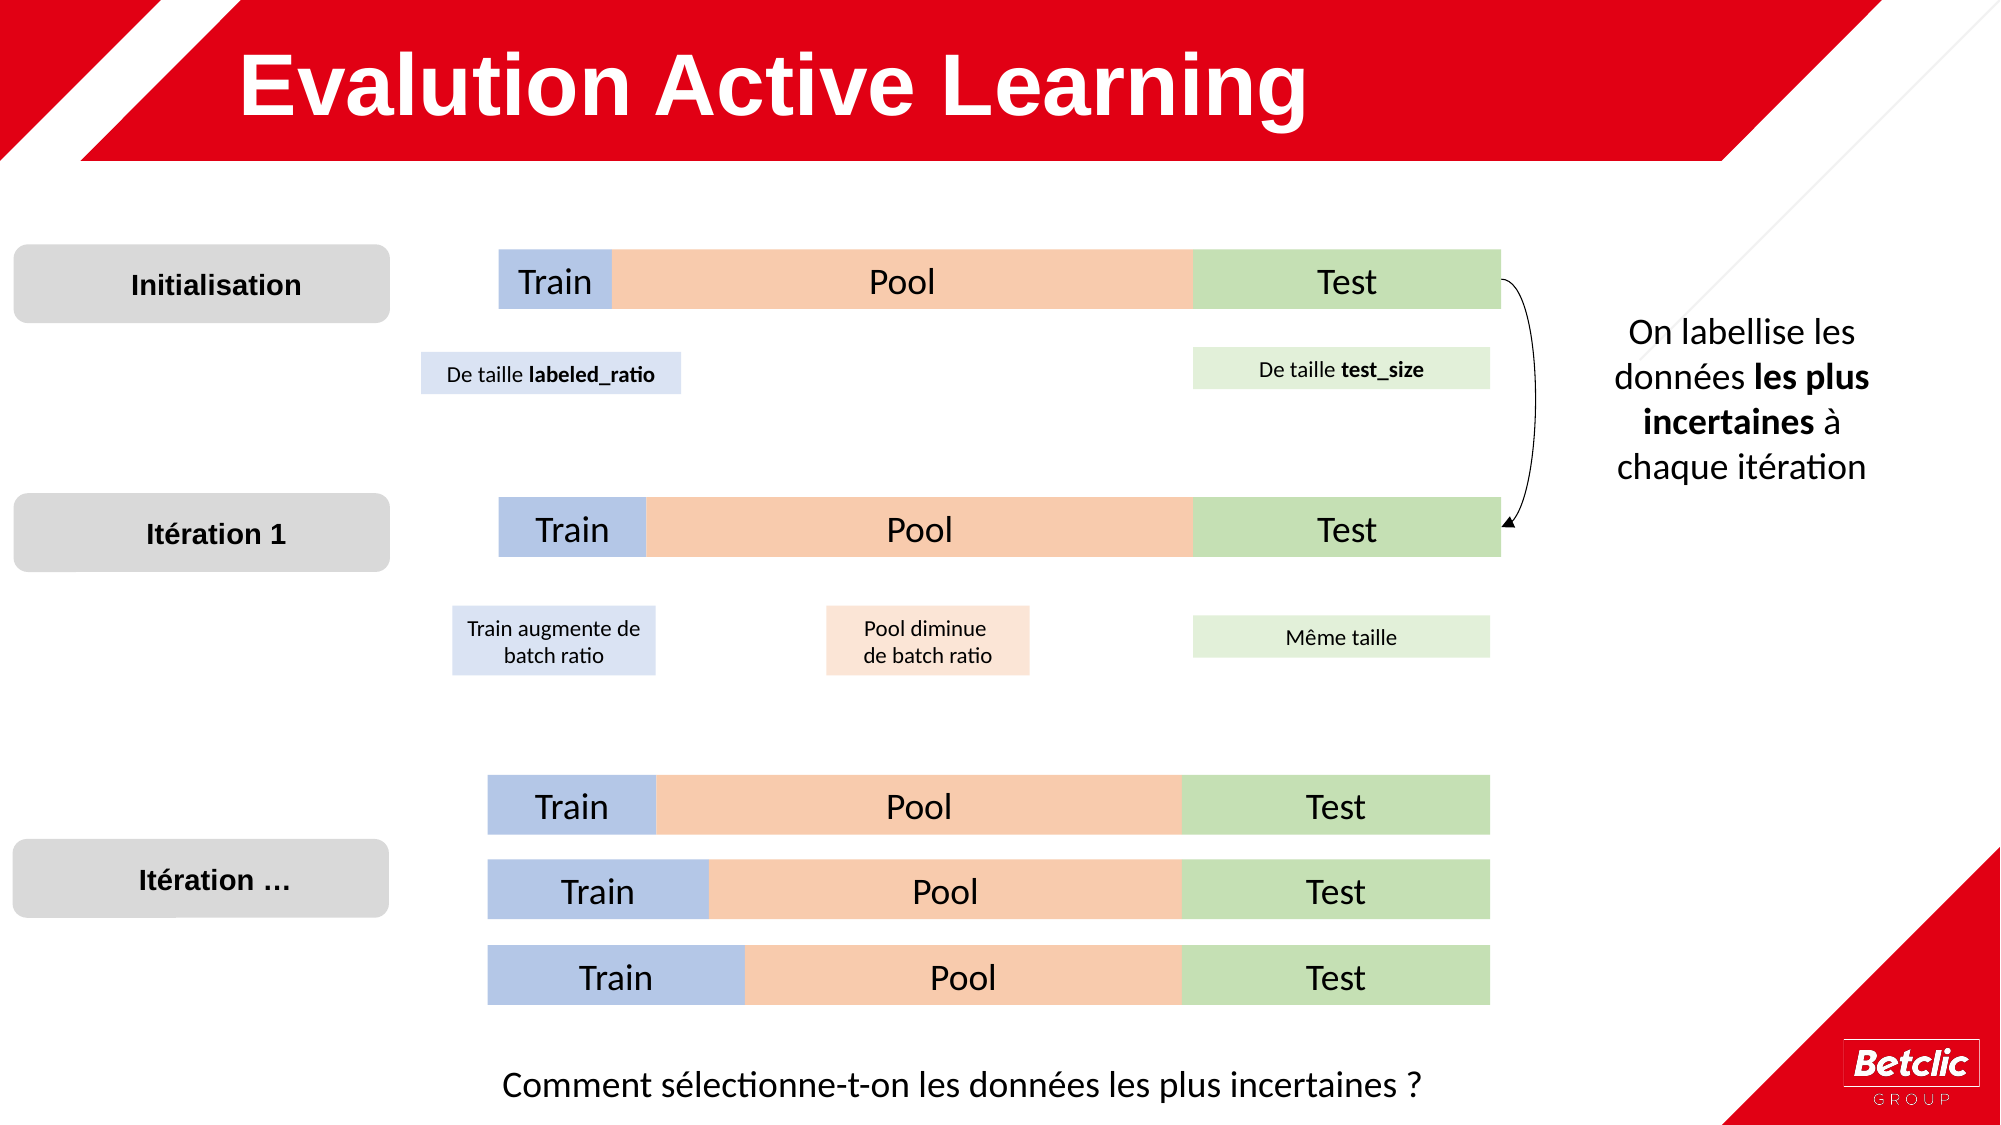

# Evalution Active Learning
Initialisation
Train
Pool
Test
On labellise les données les plus incertaines à chaque itération
De taille test_size
De taille labeled_ratio
Itération 1
Train
Pool
Test
Train augmente de batch ratio
Pool diminue
de batch ratio
Même taille
Train
Pool
Test
Itération …
Train
Pool
Test

Train
Pool
Test
Comment sélectionne-t-on les données les plus incertaines ?